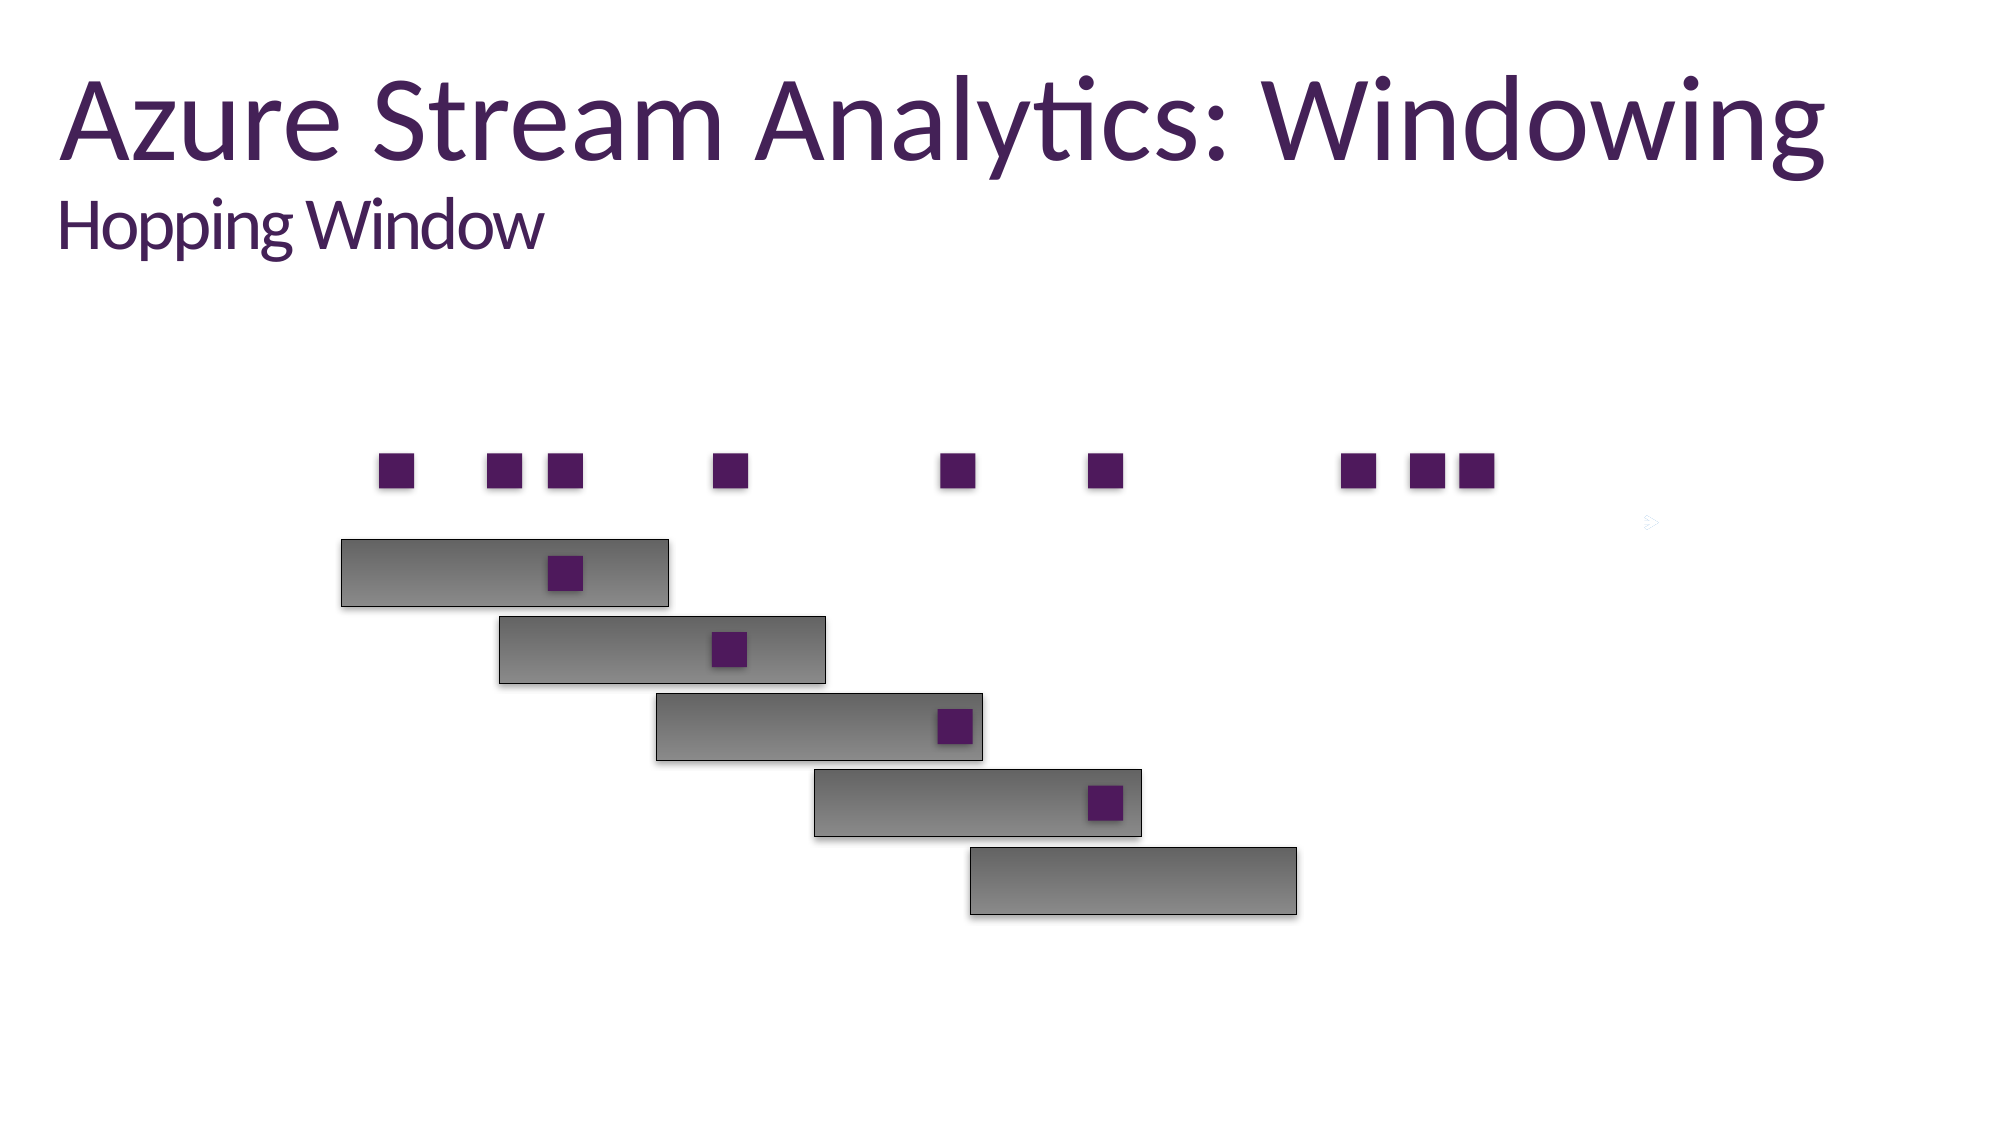

# Azure Stream Analytics: Windowing
Hopping Window

Time